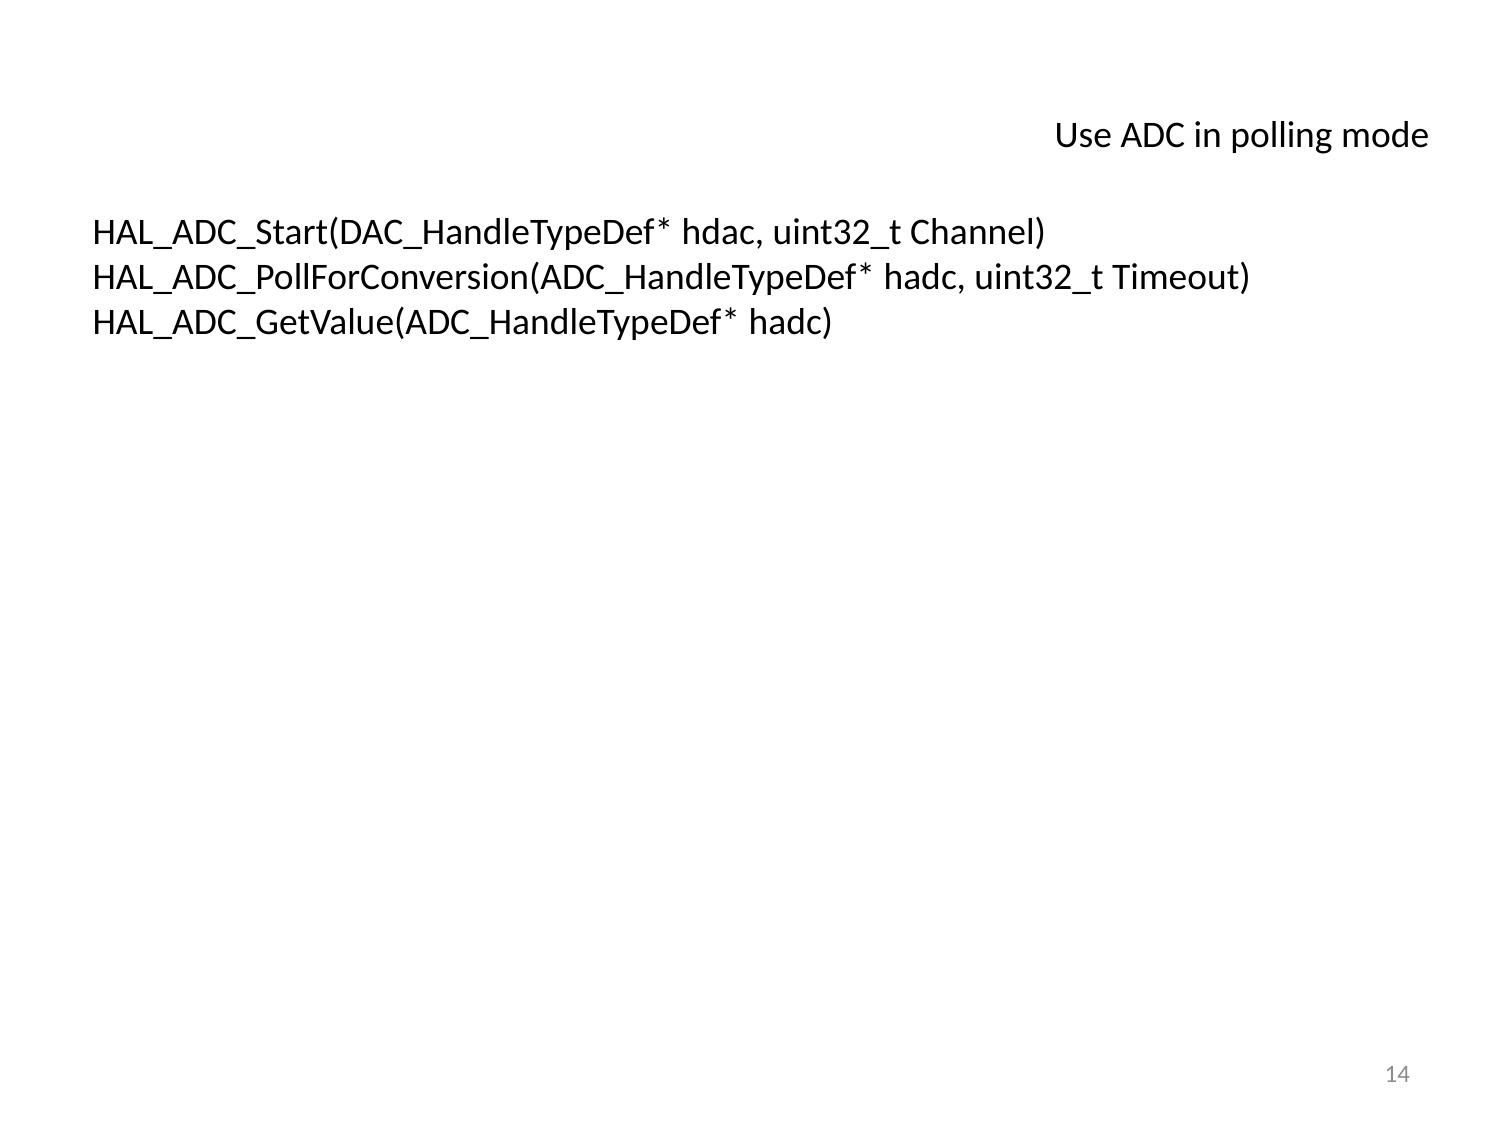

Use ADC in polling mode
HAL_ADC_Start(DAC_HandleTypeDef* hdac, uint32_t Channel)  HAL_ADC_PollForConversion(ADC_HandleTypeDef* hadc, uint32_t Timeout)
HAL_ADC_GetValue(ADC_HandleTypeDef* hadc)
14